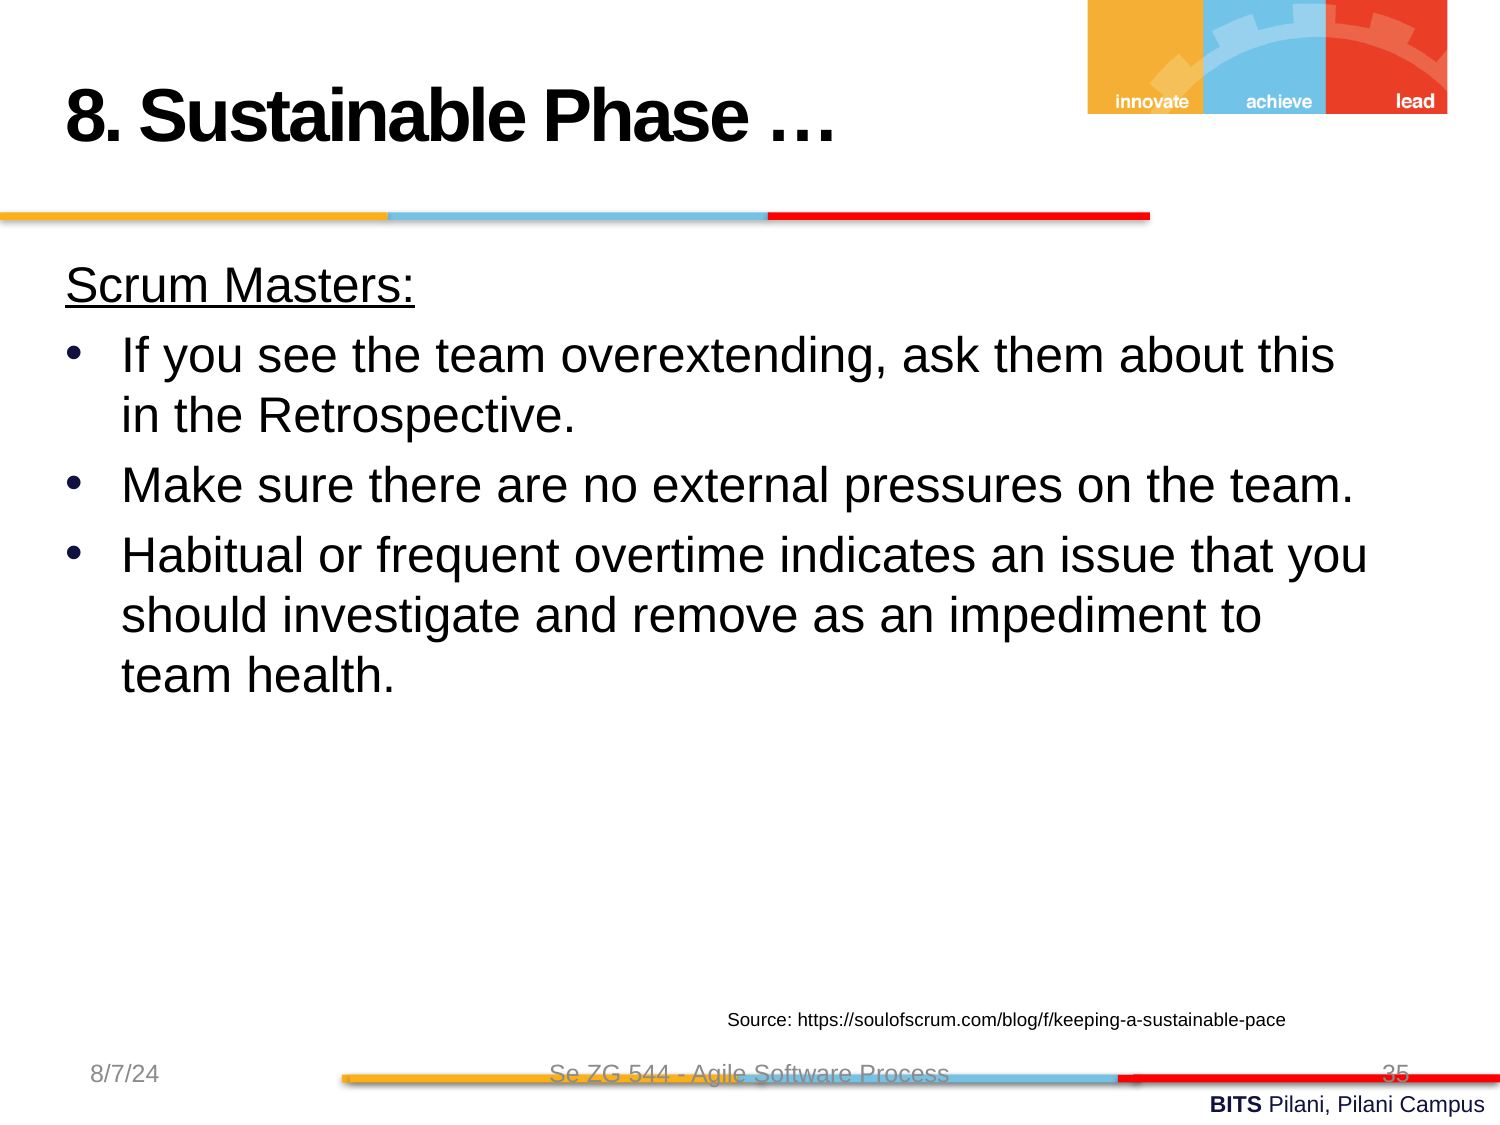

8. Sustainable Phase …
Scrum Masters:
If you see the team overextending, ask them about this in the Retrospective.
Make sure there are no external pressures on the team.
Habitual or frequent overtime indicates an issue that you should investigate and remove as an impediment to team health.

Source: https://soulofscrum.com/blog/f/keeping-a-sustainable-pace
8/7/24
Se ZG 544 - Agile Software Process
35